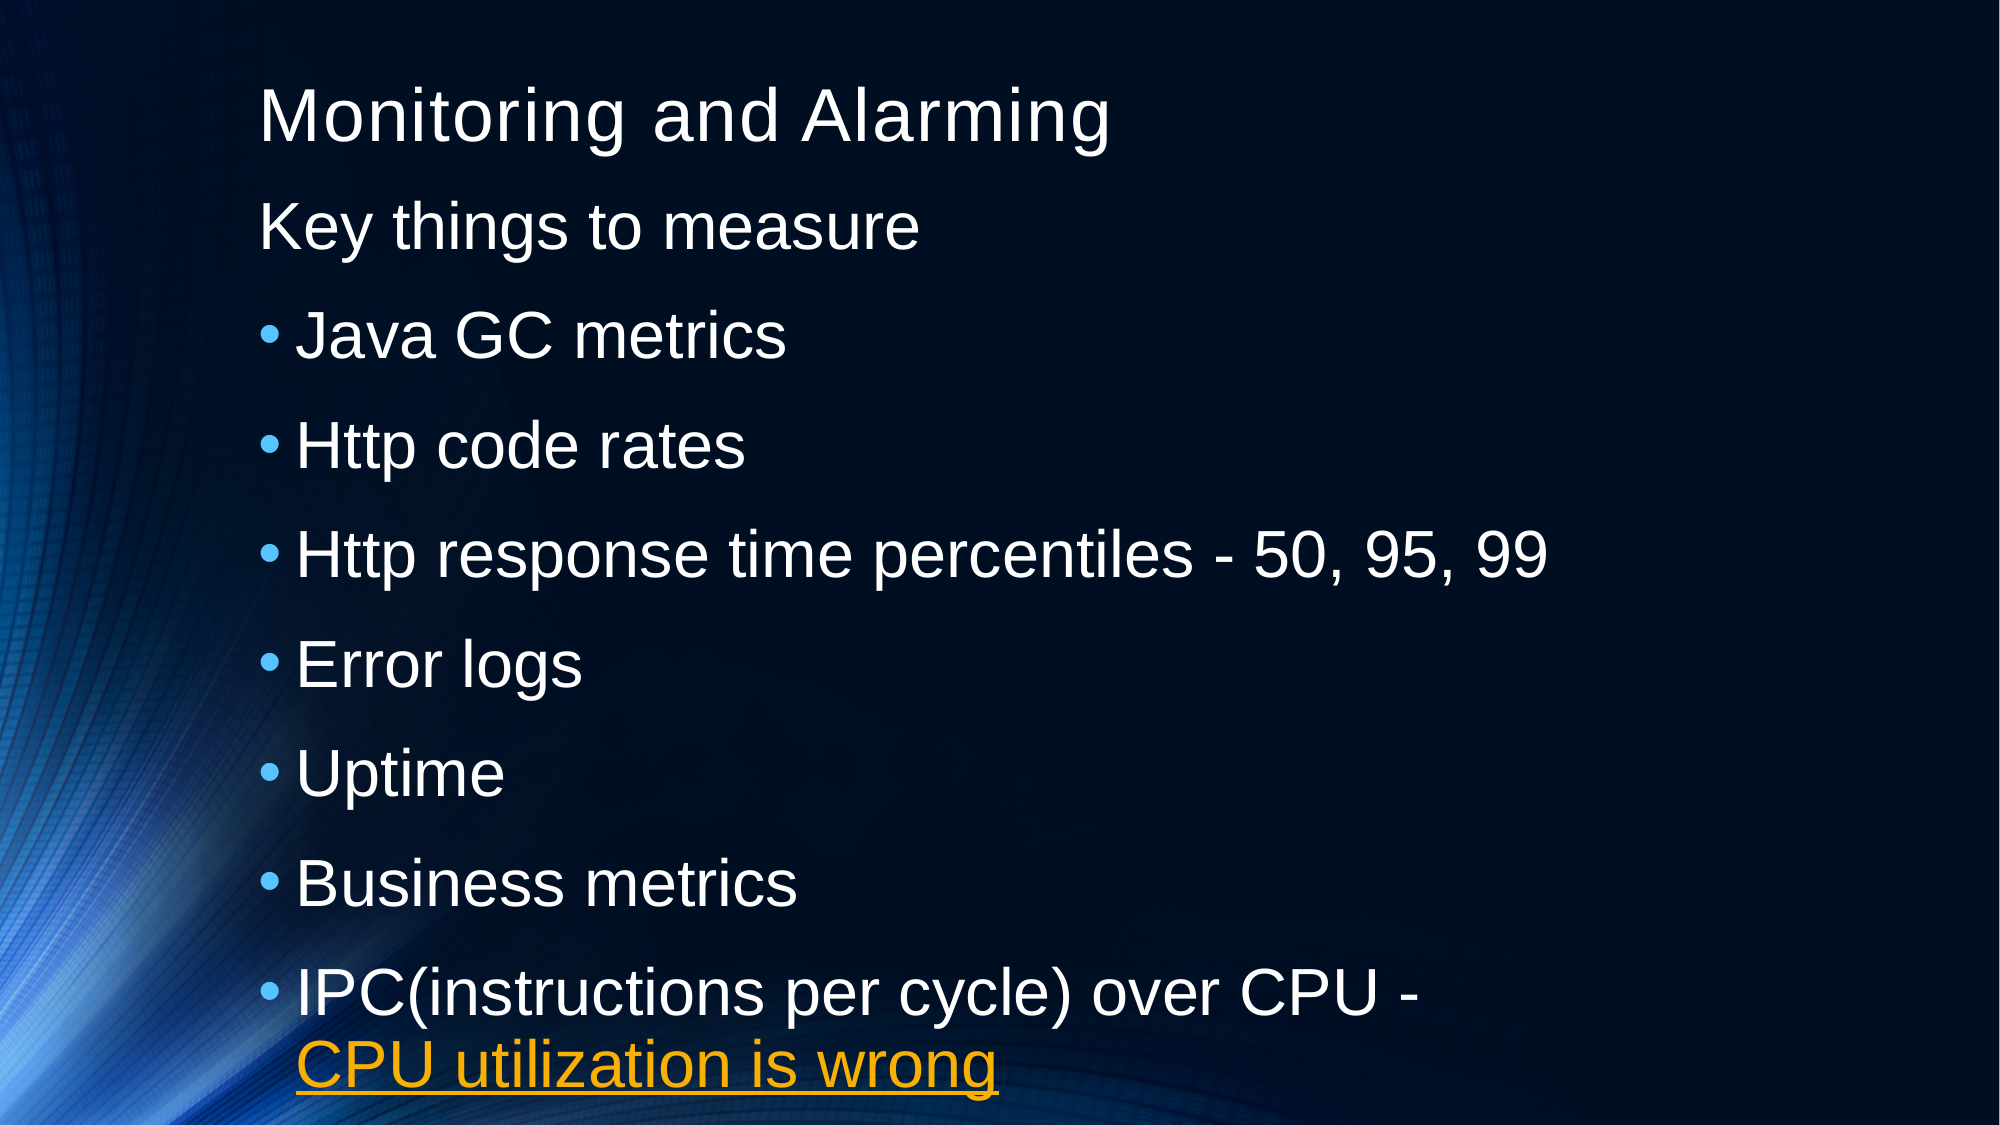

# Monitoring and Alarming
Key things to measure
Java GC metrics
Http code rates
Http response time percentiles - 50, 95, 99
Error logs
Uptime
Business metrics
IPC(instructions per cycle) over CPU - CPU utilization is wrong